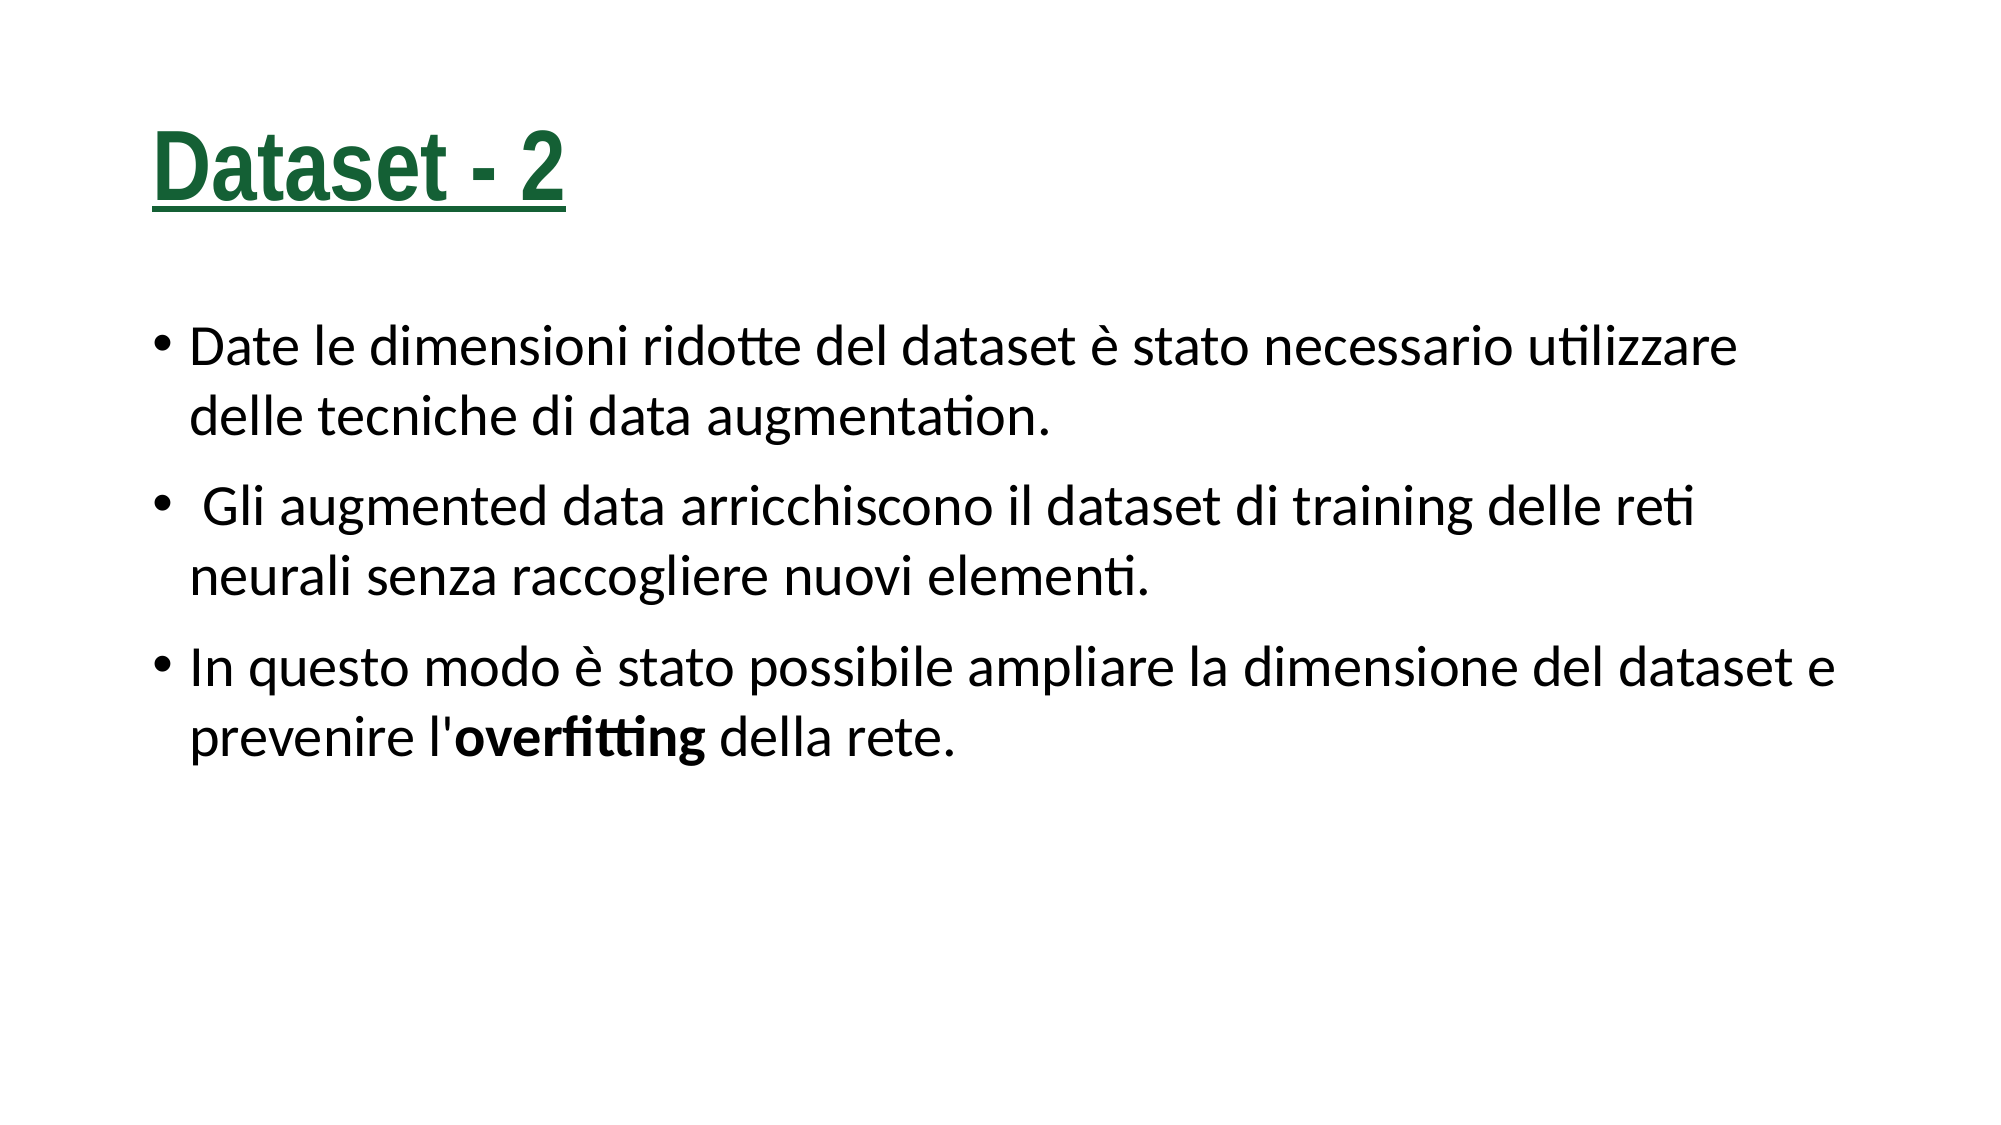

# Dataset - 2
Date le dimensioni ridotte del dataset è stato necessario utilizzare delle tecniche di data augmentation.
 Gli augmented data arricchiscono il dataset di training delle reti neurali senza raccogliere nuovi elementi.
In questo modo è stato possibile ampliare la dimensione del dataset e prevenire l'overfitting della rete.